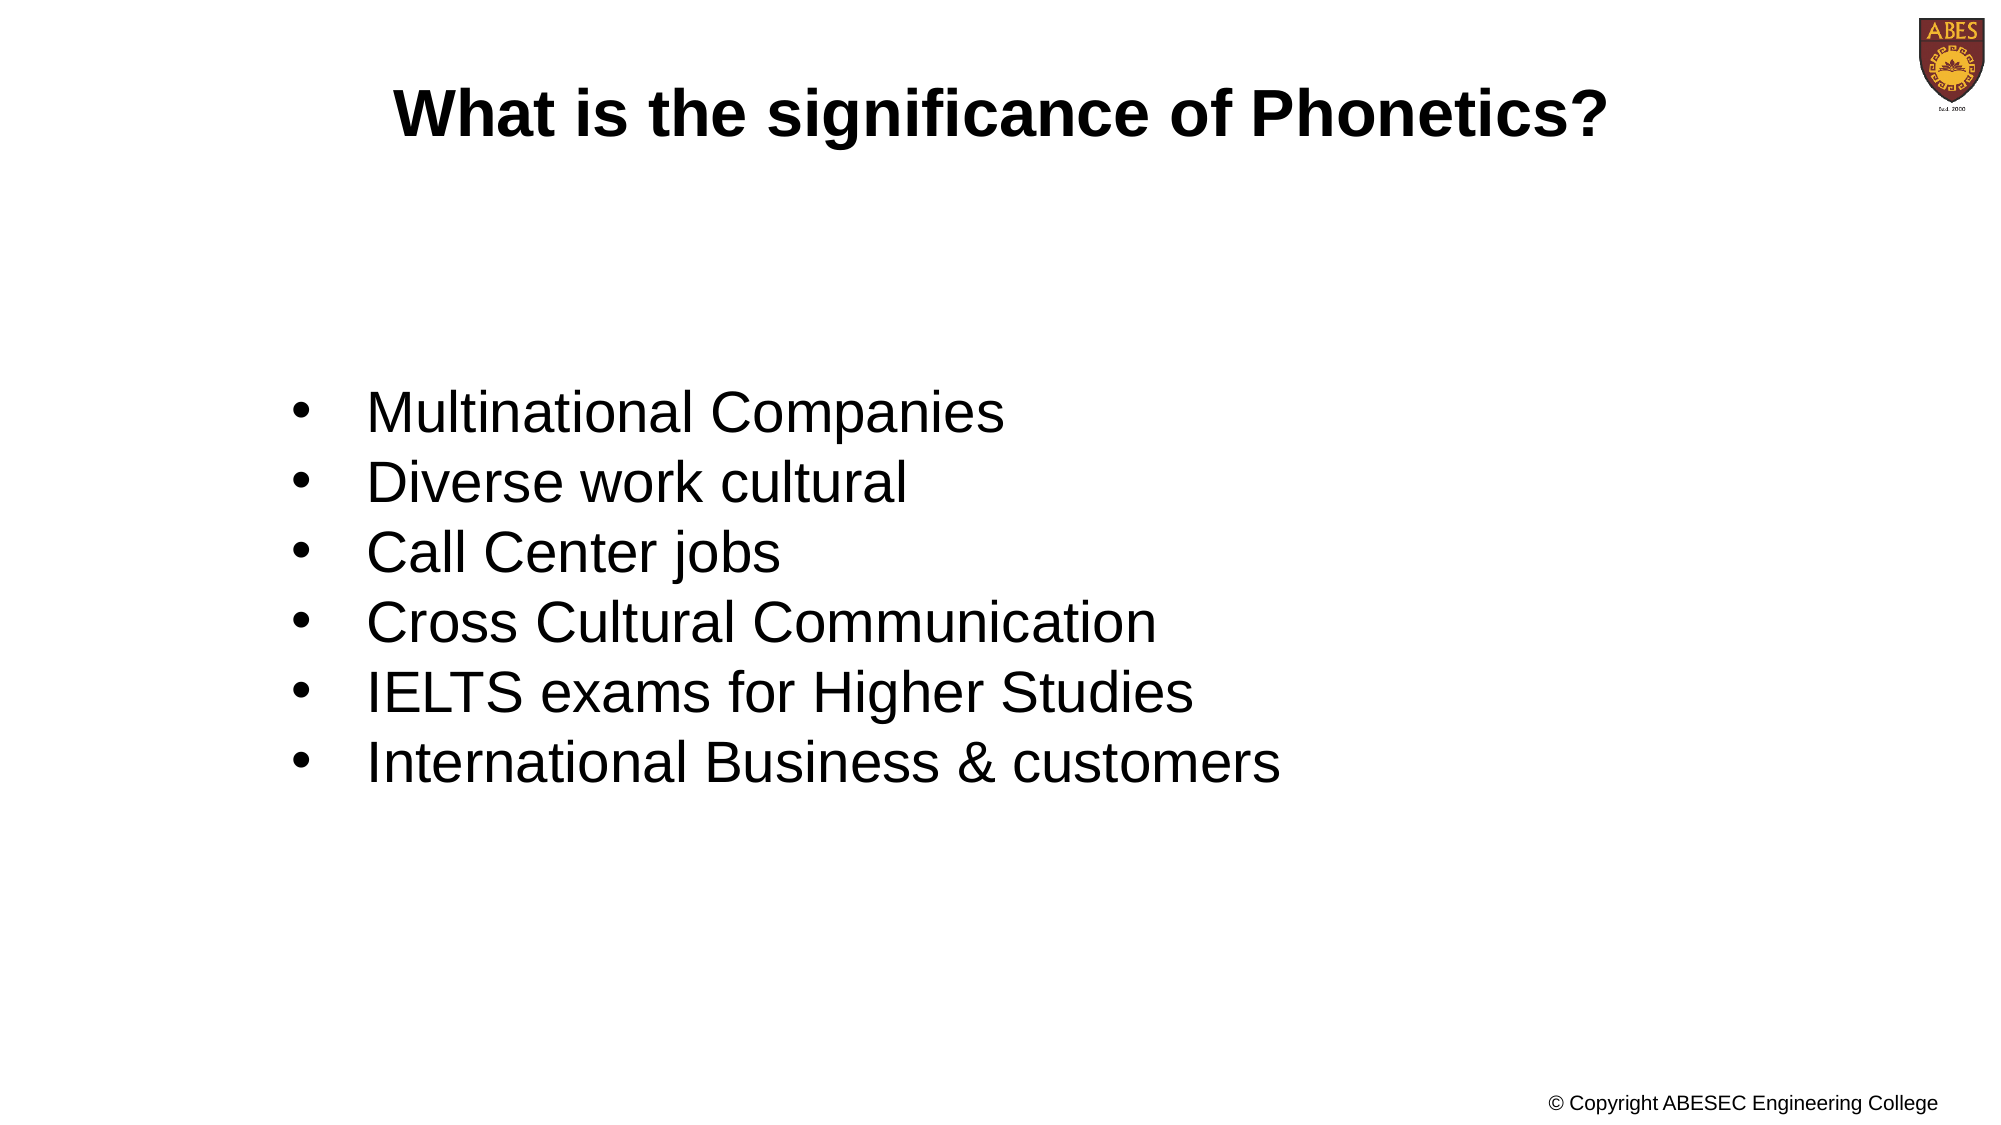

What is the significance of Phonetics?
Multinational Companies
Diverse work cultural
Call Center jobs
Cross Cultural Communication
IELTS exams for Higher Studies
International Business & customers